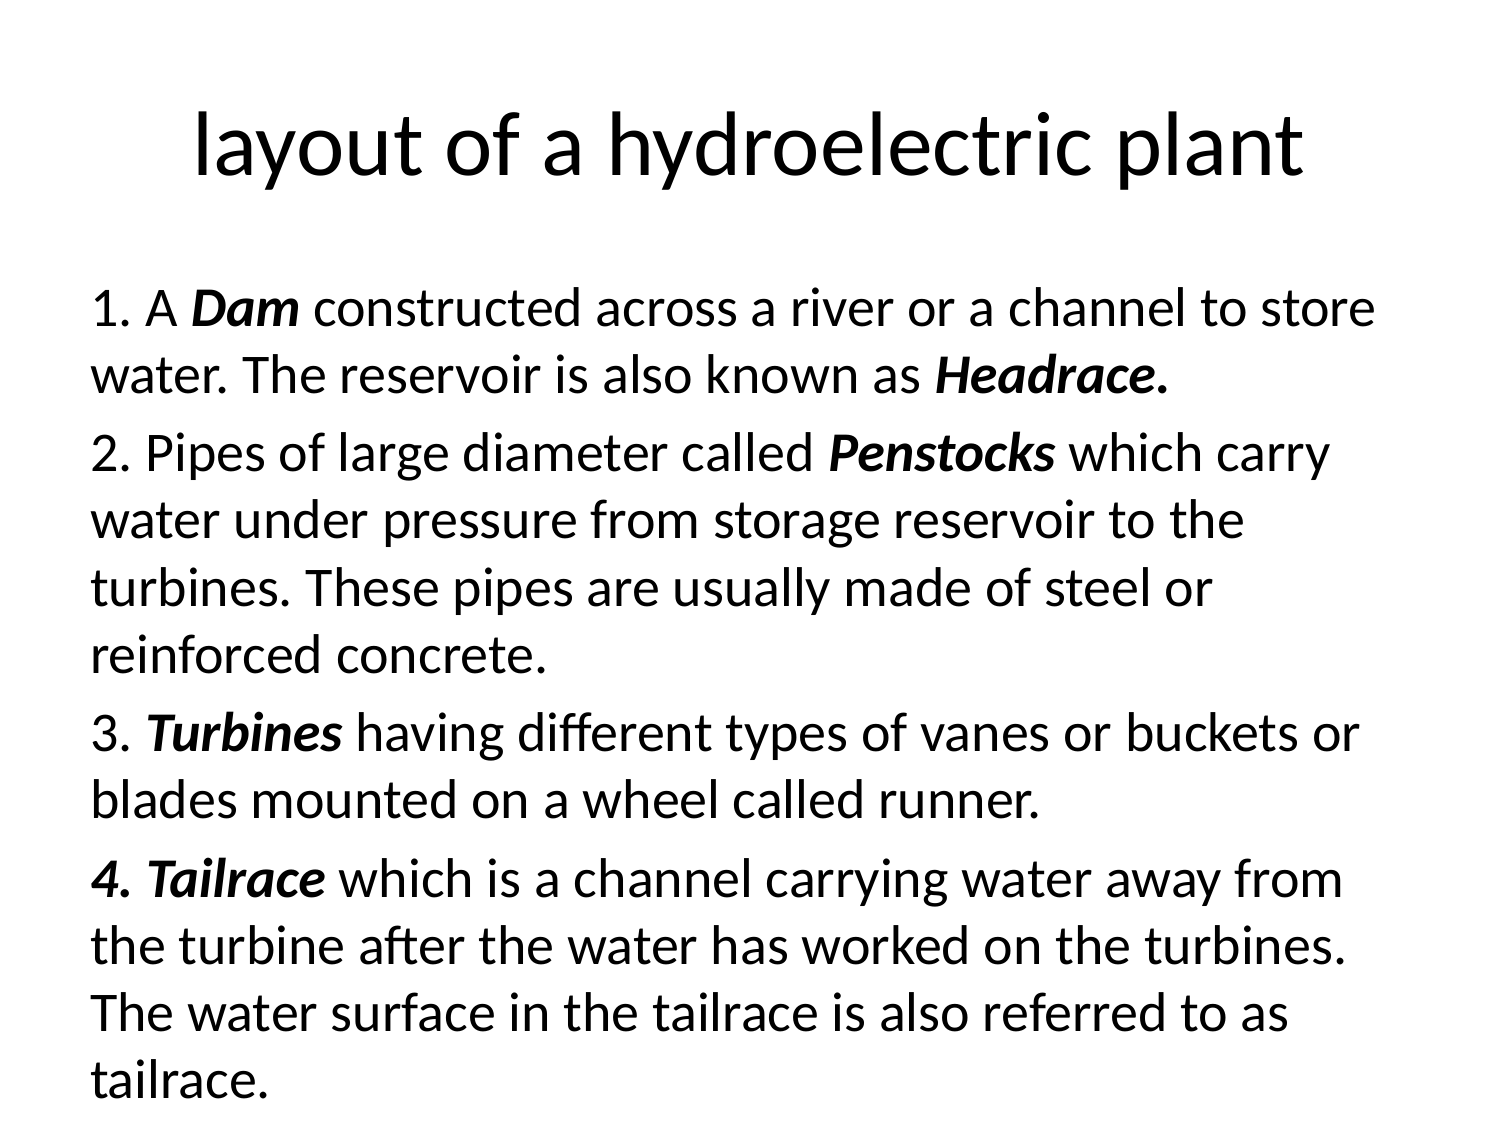

# layout of a hydroelectric plant
1. A Dam constructed across a river or a channel to store water. The reservoir is also known as Headrace.
2. Pipes of large diameter called Penstocks which carry water under pressure from storage reservoir to the turbines. These pipes are usually made of steel or reinforced concrete.
3. Turbines having different types of vanes or buckets or blades mounted on a wheel called runner.
4. Tailrace which is a channel carrying water away from the turbine after the water has worked on the turbines. The water surface in the tailrace is also referred to as tailrace.